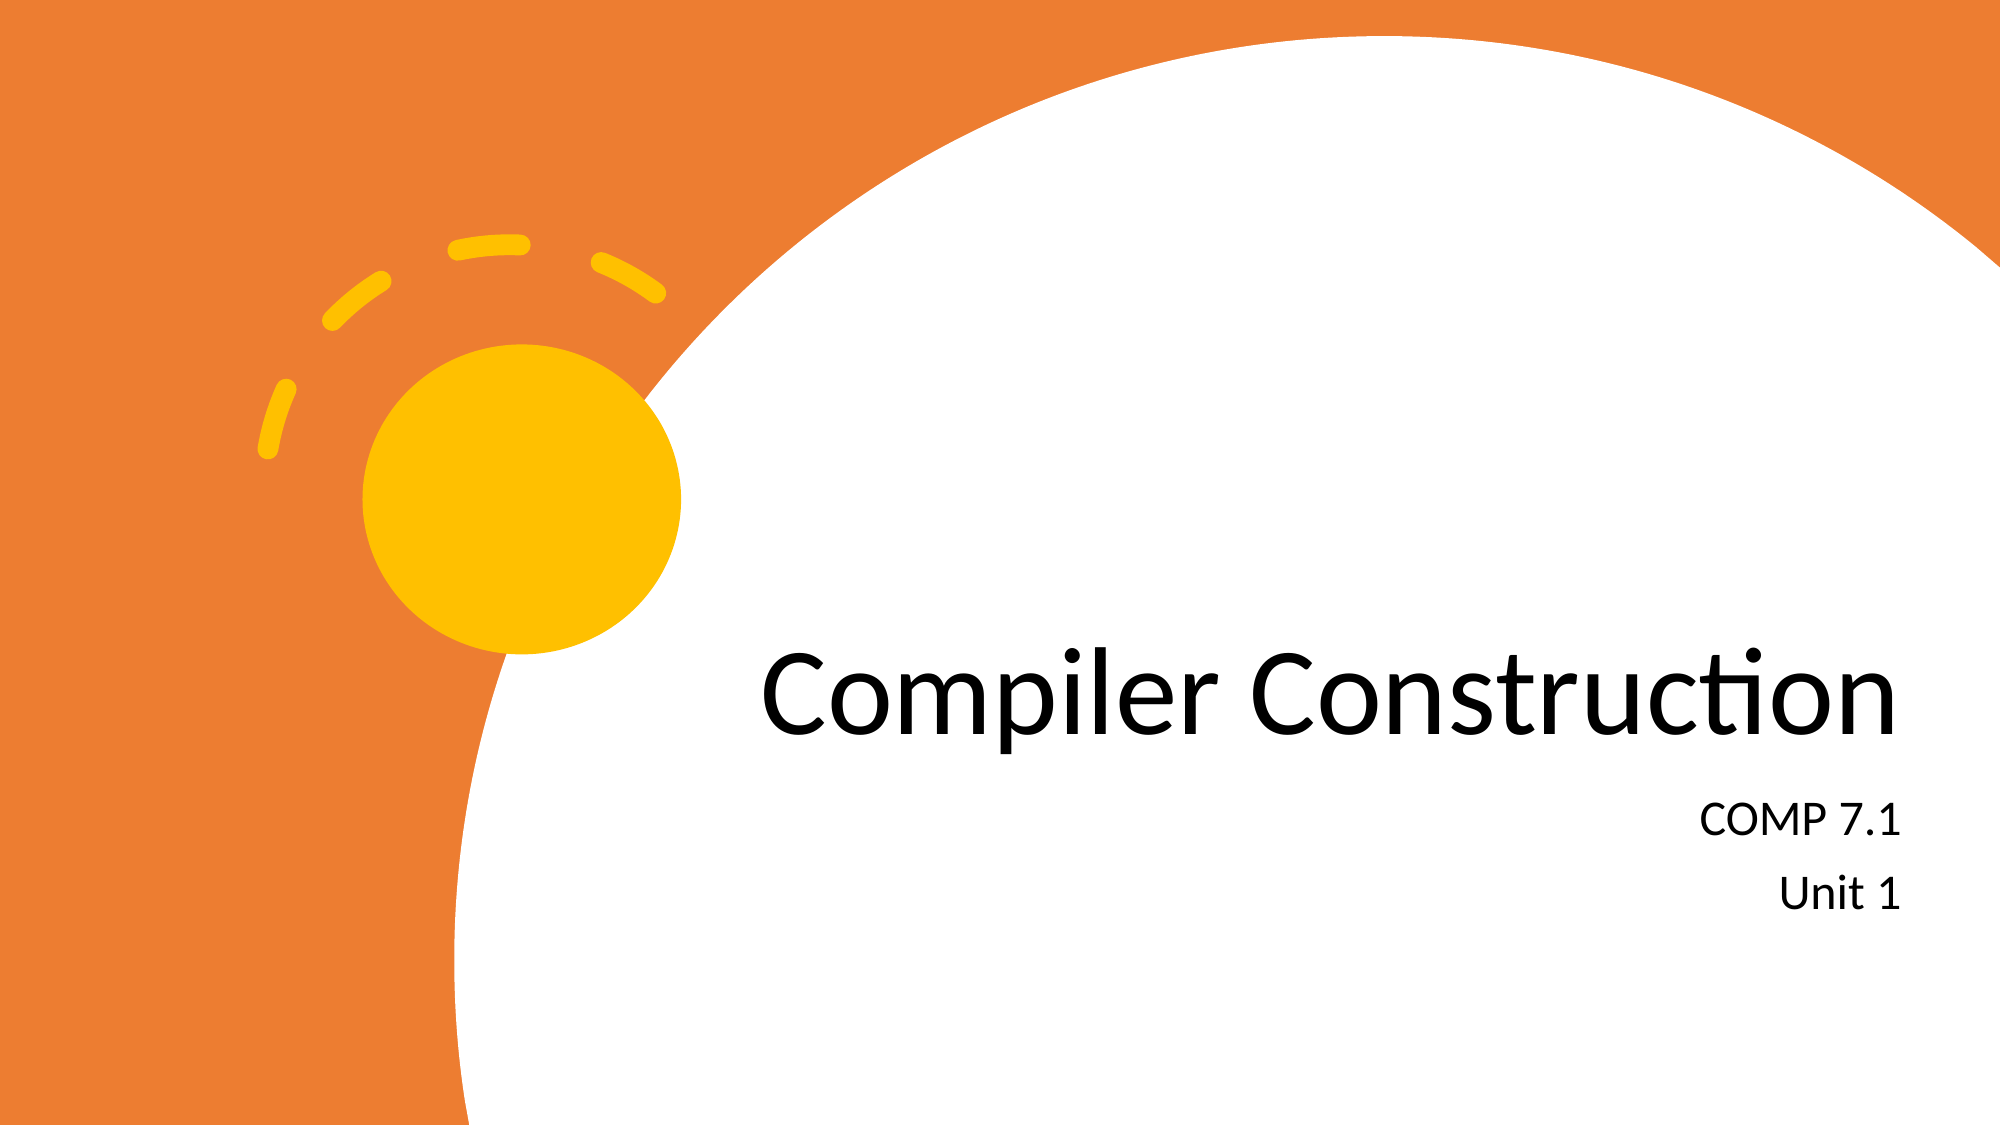

# Compiler Construction

COMP 7.1
Unit 1